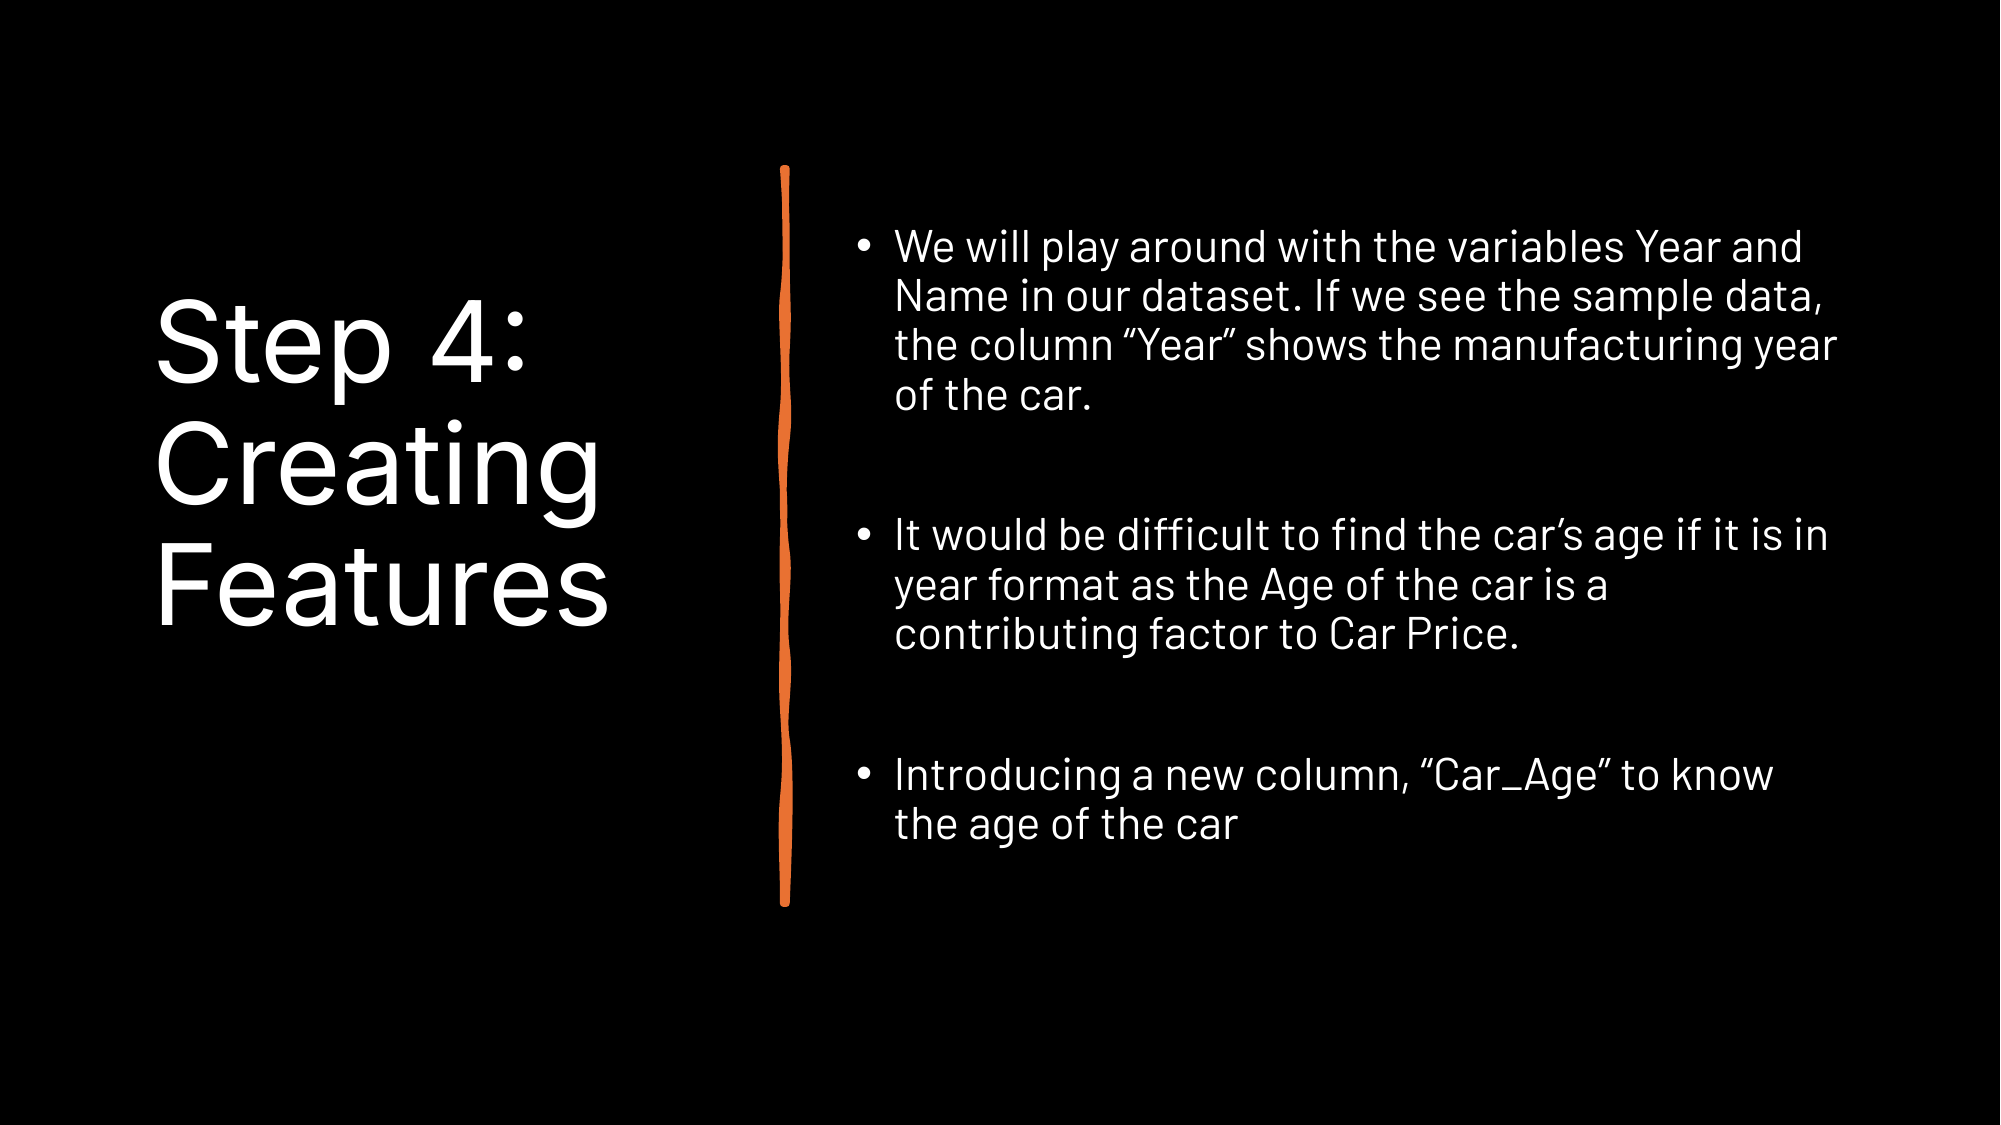

# Step 4: Creating Features
We will play around with the variables Year and Name in our dataset. If we see the sample data, the column “Year” shows the manufacturing year of the car.

It would be difficult to find the car’s age if it is in year format as the Age of the car is a contributing factor to Car Price.

Introducing a new column, “Car_Age” to know the age of the car